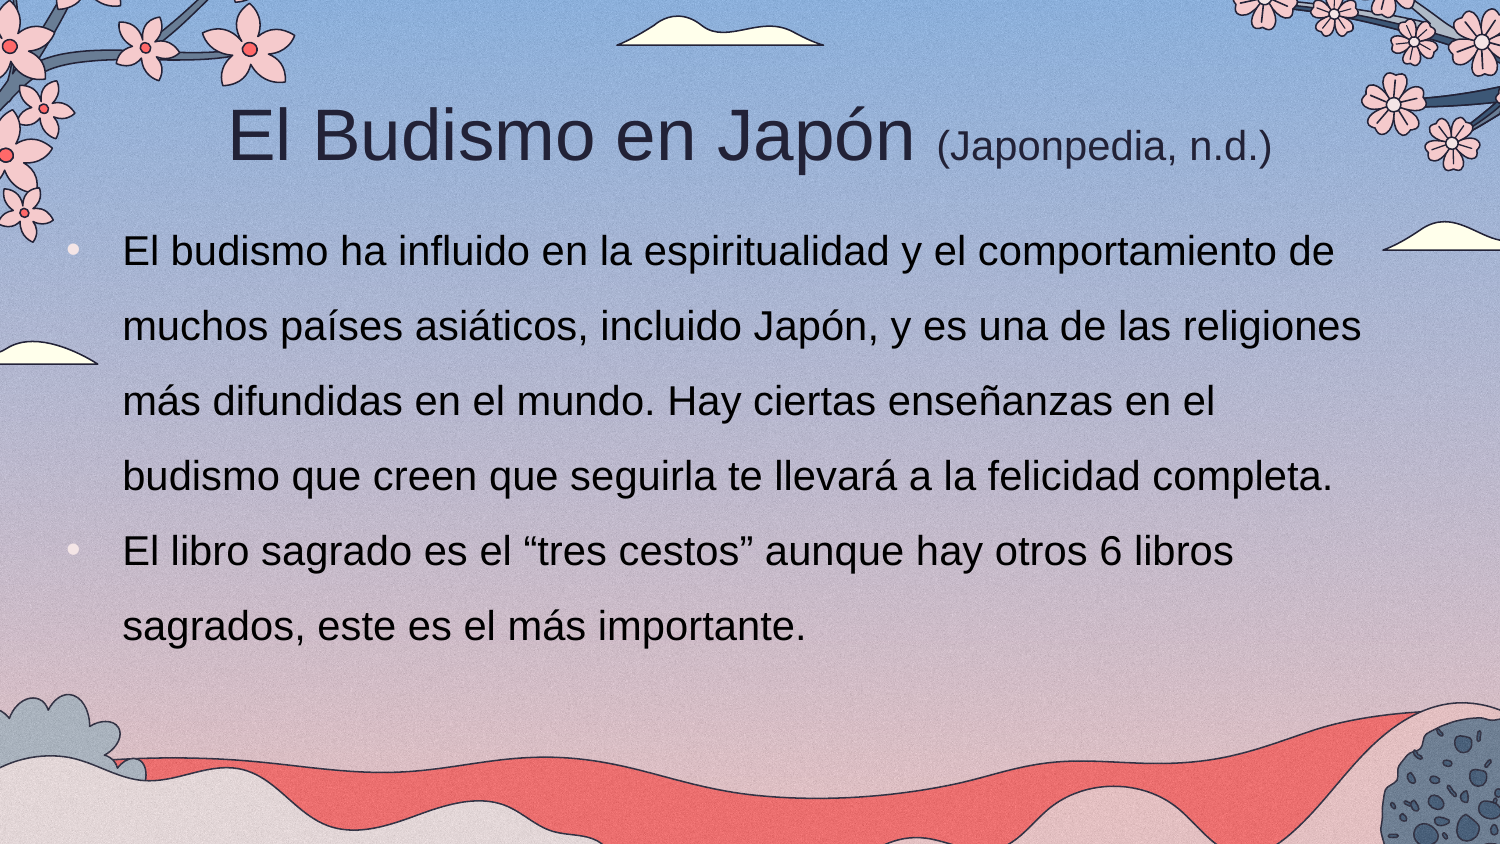

# El Budismo en Japón (Japonpedia, n.d.)
El budismo ha influido en la espiritualidad y el comportamiento de muchos países asiáticos, incluido Japón, y es una de las religiones más difundidas en el mundo. Hay ciertas enseñanzas en el budismo que creen que seguirla te llevará a la felicidad completa.
El libro sagrado es el “tres cestos” aunque hay otros 6 libros sagrados, este es el más importante.